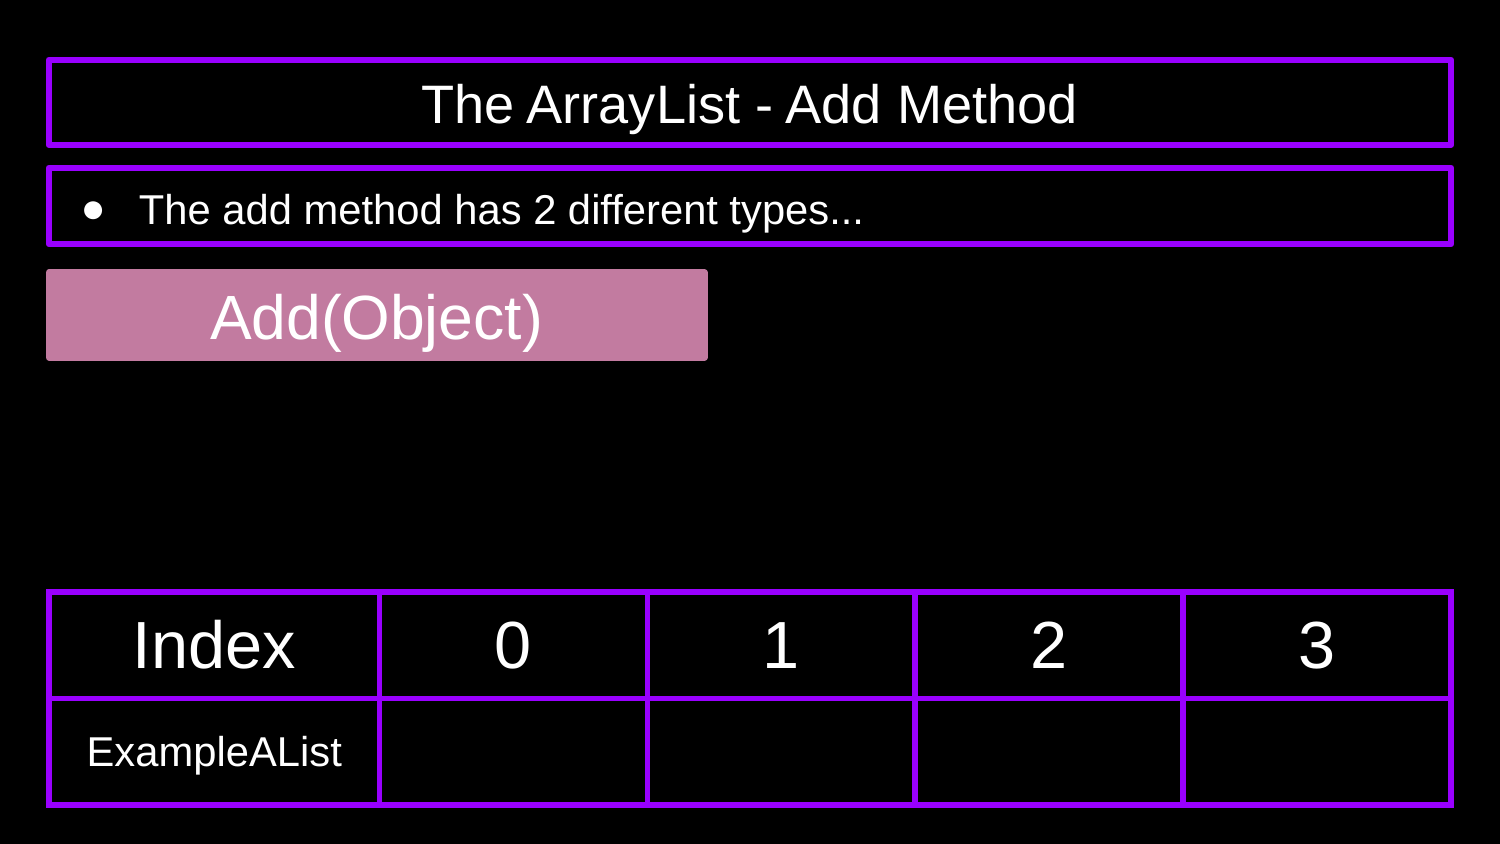

# The ArrayList - Add Method
The add method has 2 different types...
Add(Object)
| Index | 0 | 1 | 2 | 3 |
| --- | --- | --- | --- | --- |
| ExampleAList |  |  |  |  |